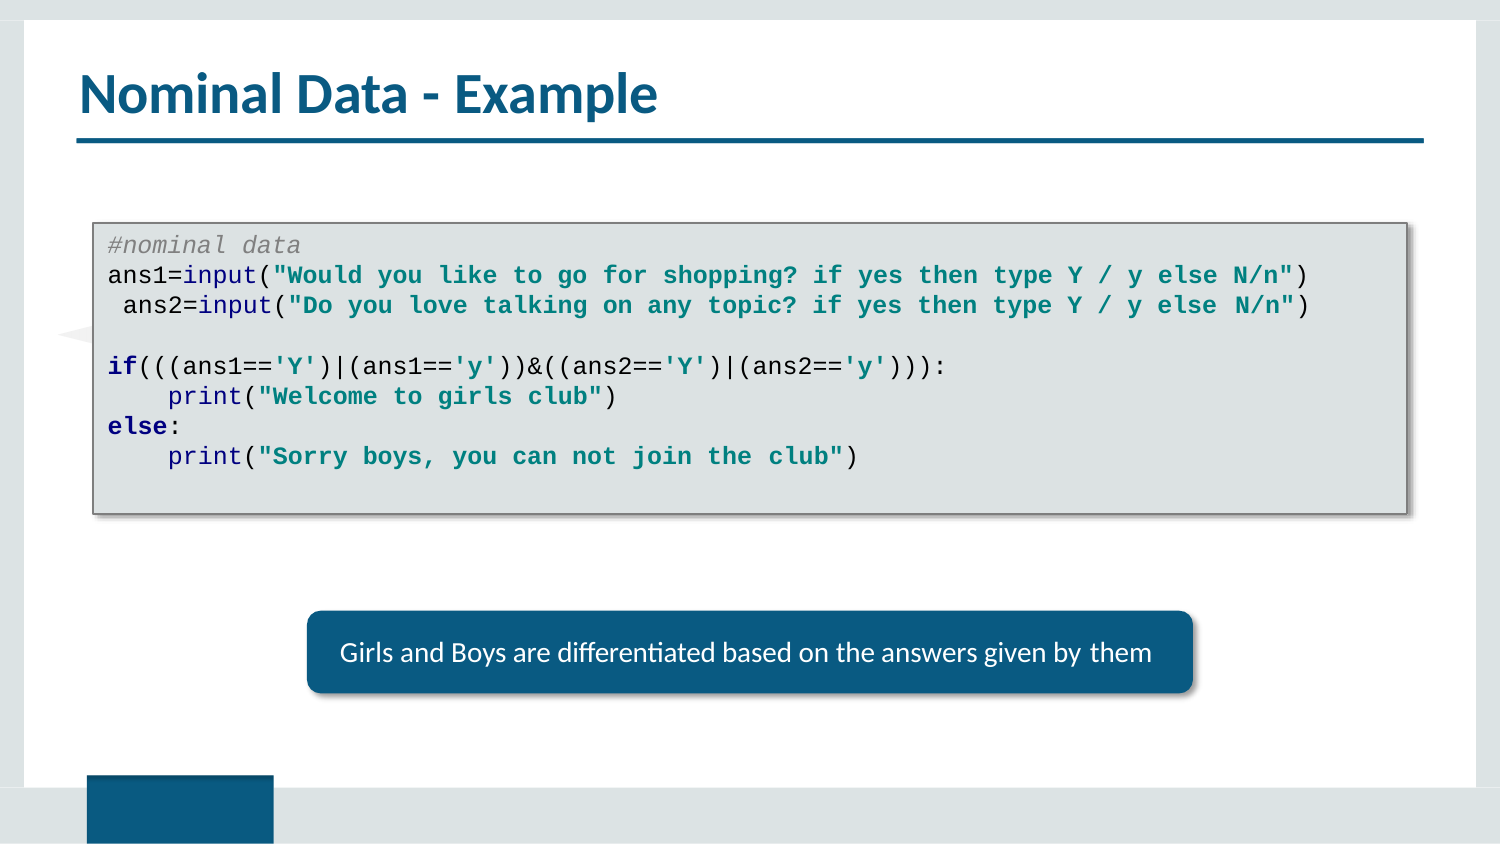

# Nominal Data - Example

#nominal data
ans1=input("Would you like to go for shopping? if yes then type Y / y else N/n")  ans2=input("Do you love talking on any topic? if yes then type Y / y else N/n")

if(((ans1=='Y')|(ans1=='y'))&((ans2=='Y')|(ans2=='y'))):
print("Welcome to girls club")
else:
print("Sorry boys, you can not join the club")

Girls and Boys are differentiated based on the answers given by them